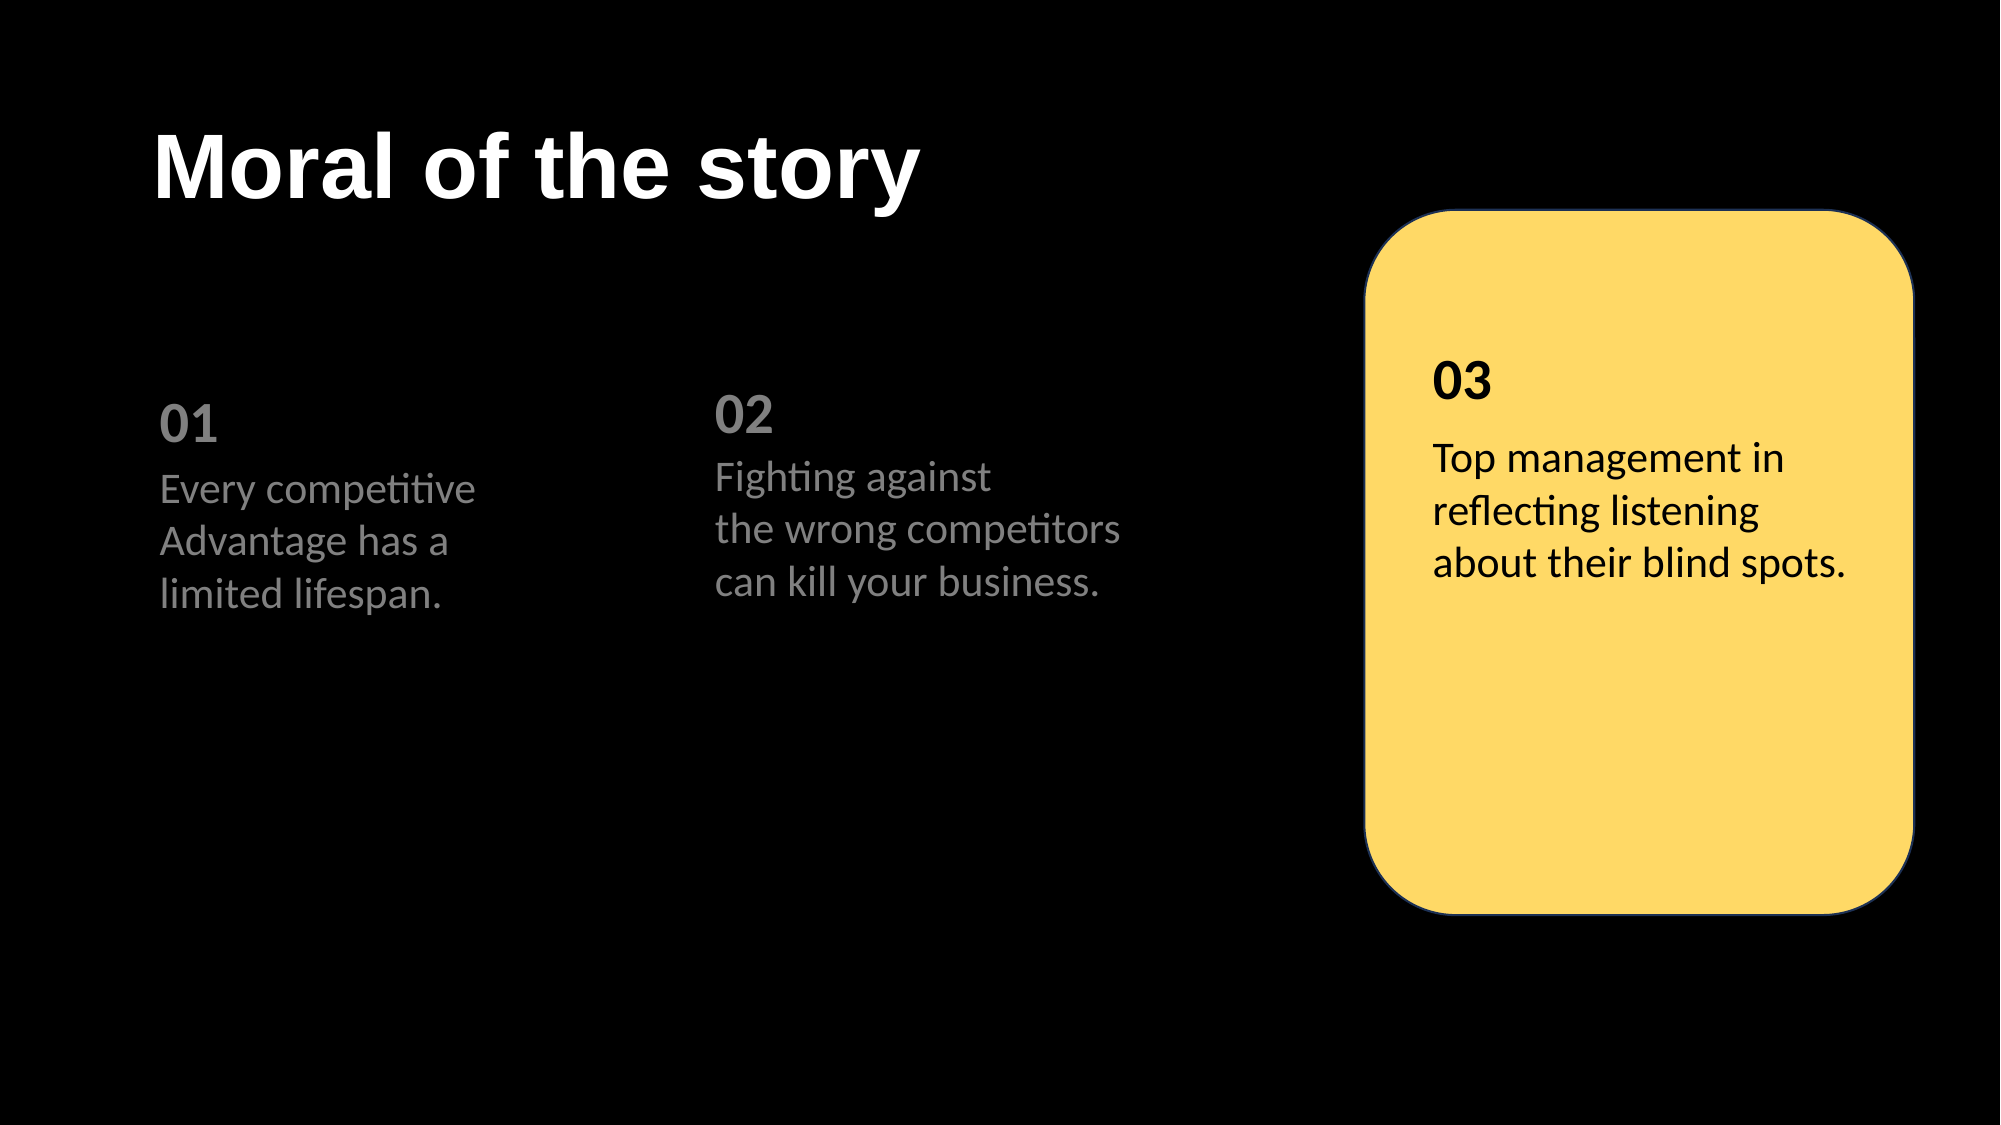

# Moral of the story

03
02
01
Top management in reflecting listening about their blind spots.
Fighting against the wrong competitors can kill your business.

Every competitive
Advantage has a
limited lifespan.